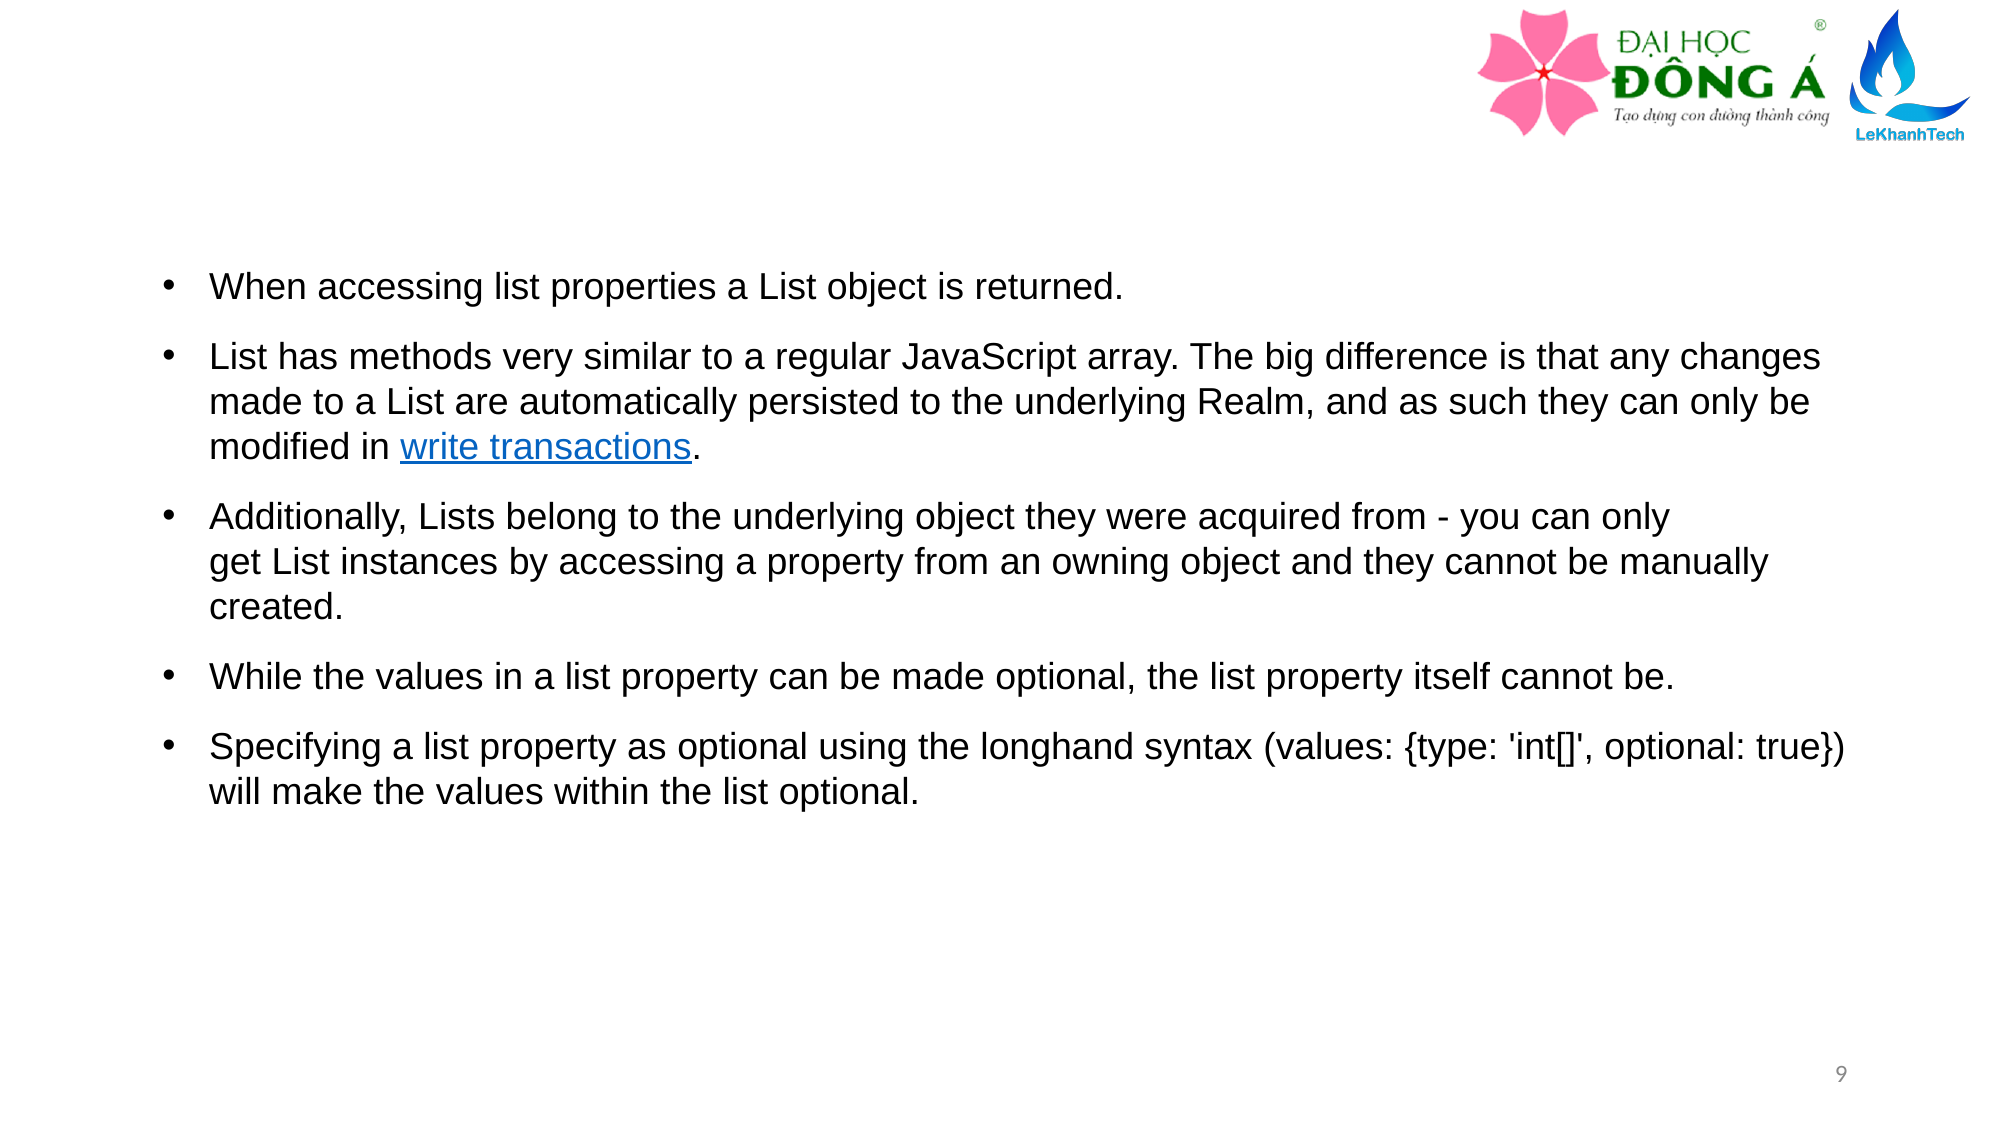

When accessing list properties a List object is returned.
List has methods very similar to a regular JavaScript array. The big difference is that any changes made to a List are automatically persisted to the underlying Realm, and as such they can only be modified in write transactions.
Additionally, Lists belong to the underlying object they were acquired from - you can only get List instances by accessing a property from an owning object and they cannot be manually created.
While the values in a list property can be made optional, the list property itself cannot be.
Specifying a list property as optional using the longhand syntax (values: {type: 'int[]', optional: true}) will make the values within the list optional.
9